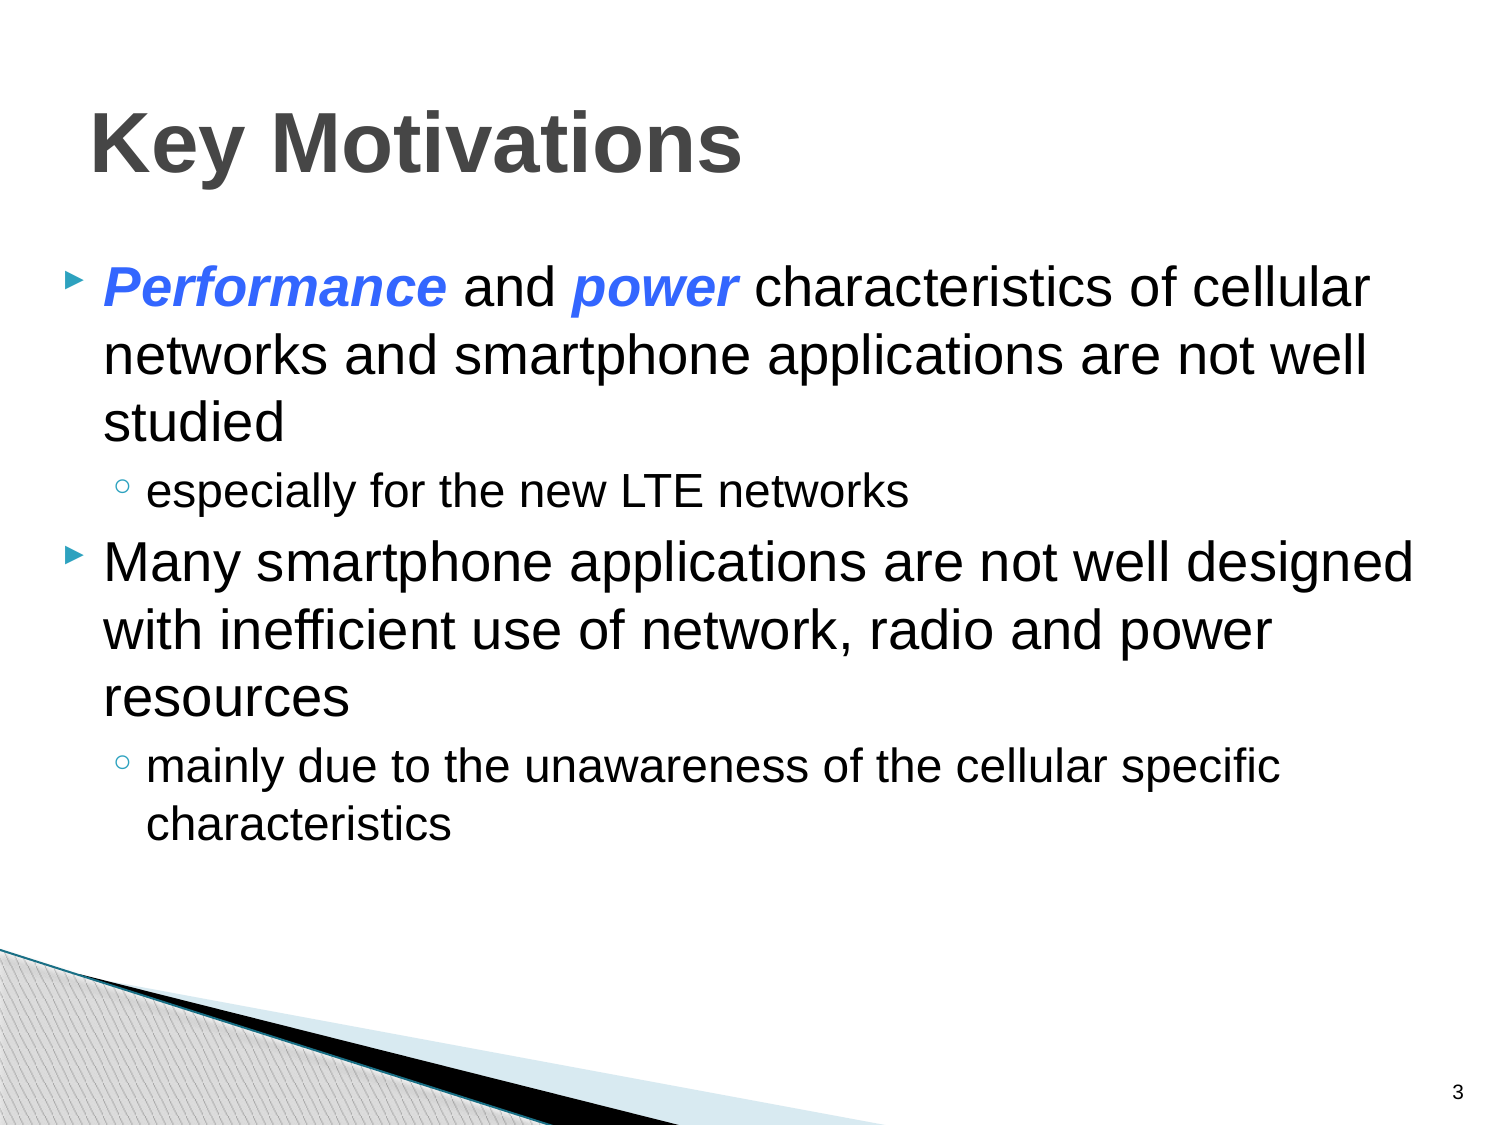

# Key Motivations
Performance and power characteristics of cellular networks and smartphone applications are not well studied
especially for the new LTE networks
Many smartphone applications are not well designed with inefficient use of network, radio and power resources
mainly due to the unawareness of the cellular specific characteristics
3